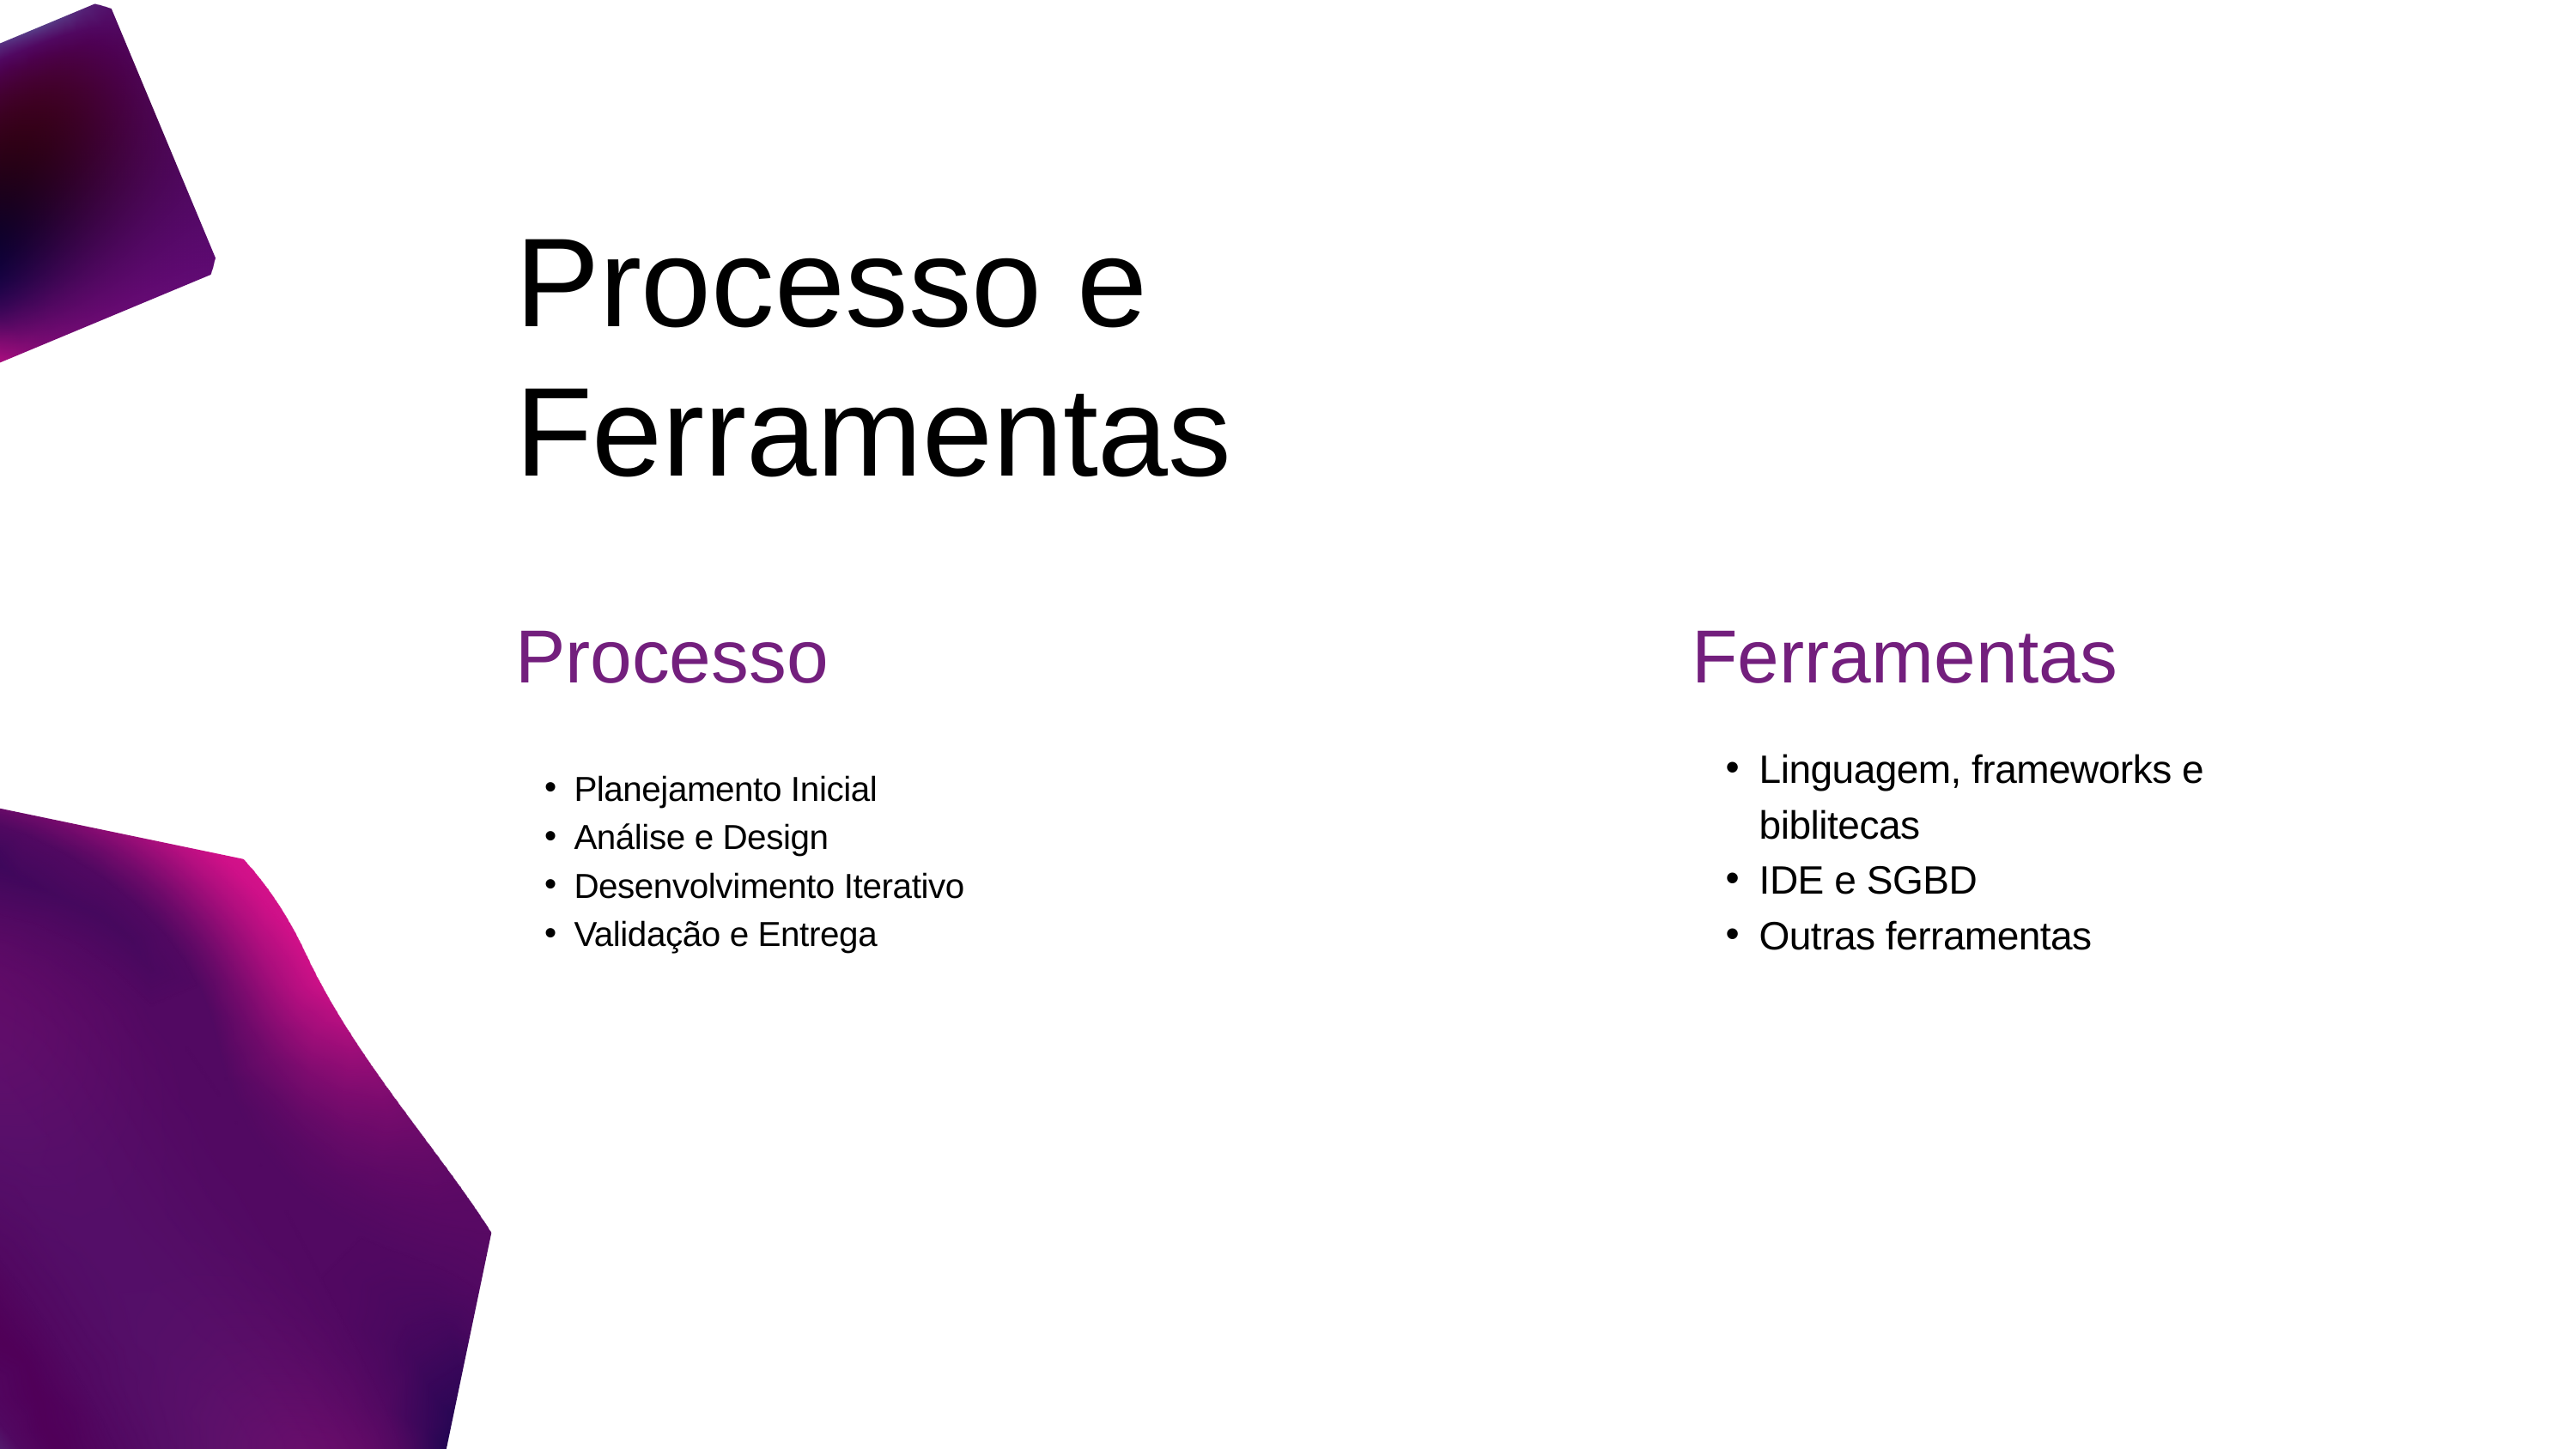

Processo e Ferramentas
Processo
Planejamento Inicial
Análise e Design
Desenvolvimento Iterativo
Validação e Entrega
Ferramentas
Linguagem, frameworks e biblitecas
IDE e SGBD
Outras ferramentas